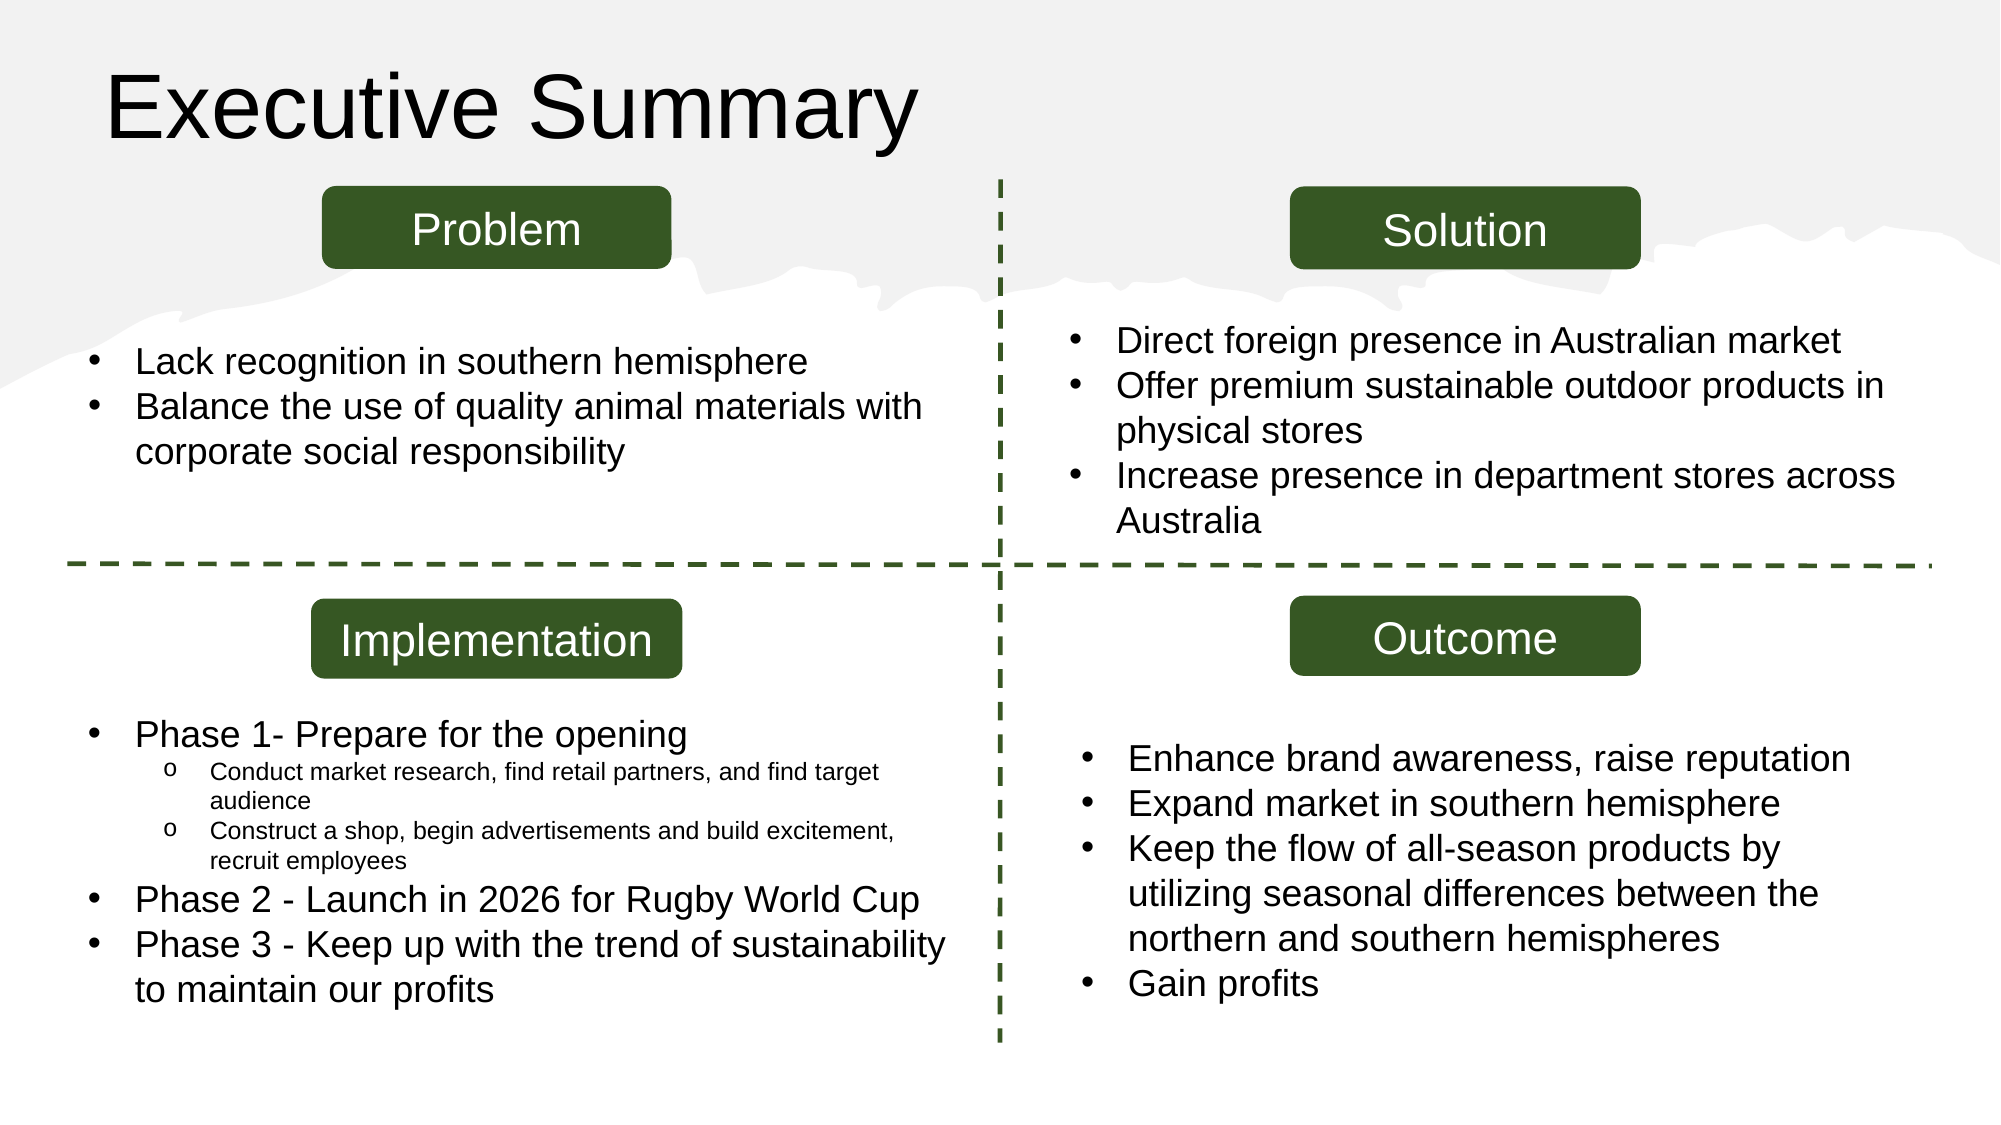

# Executive Summary
Problem
Solution

Direct foreign presence in Australian market
Offer premium sustainable outdoor products in physical stores
Increase presence in department stores across Australia

Lack recognition in southern hemisphere
Balance the use of quality animal materials with corporate social responsibility
Outcome
Implementation
Phase 1- Prepare for the opening
Conduct market research, find retail partners, and find target audience
Construct a shop, begin advertisements and build excitement, recruit employees
Phase 2 - Launch in 2026 for Rugby World Cup
Phase 3 - Keep up with the trend of sustainability to maintain our profits
Enhance brand awareness, raise reputation
Expand market in southern hemisphere
Keep the flow of all-season products by utilizing seasonal differences between the northern and southern hemispheres
Gain profits
Natalie
5